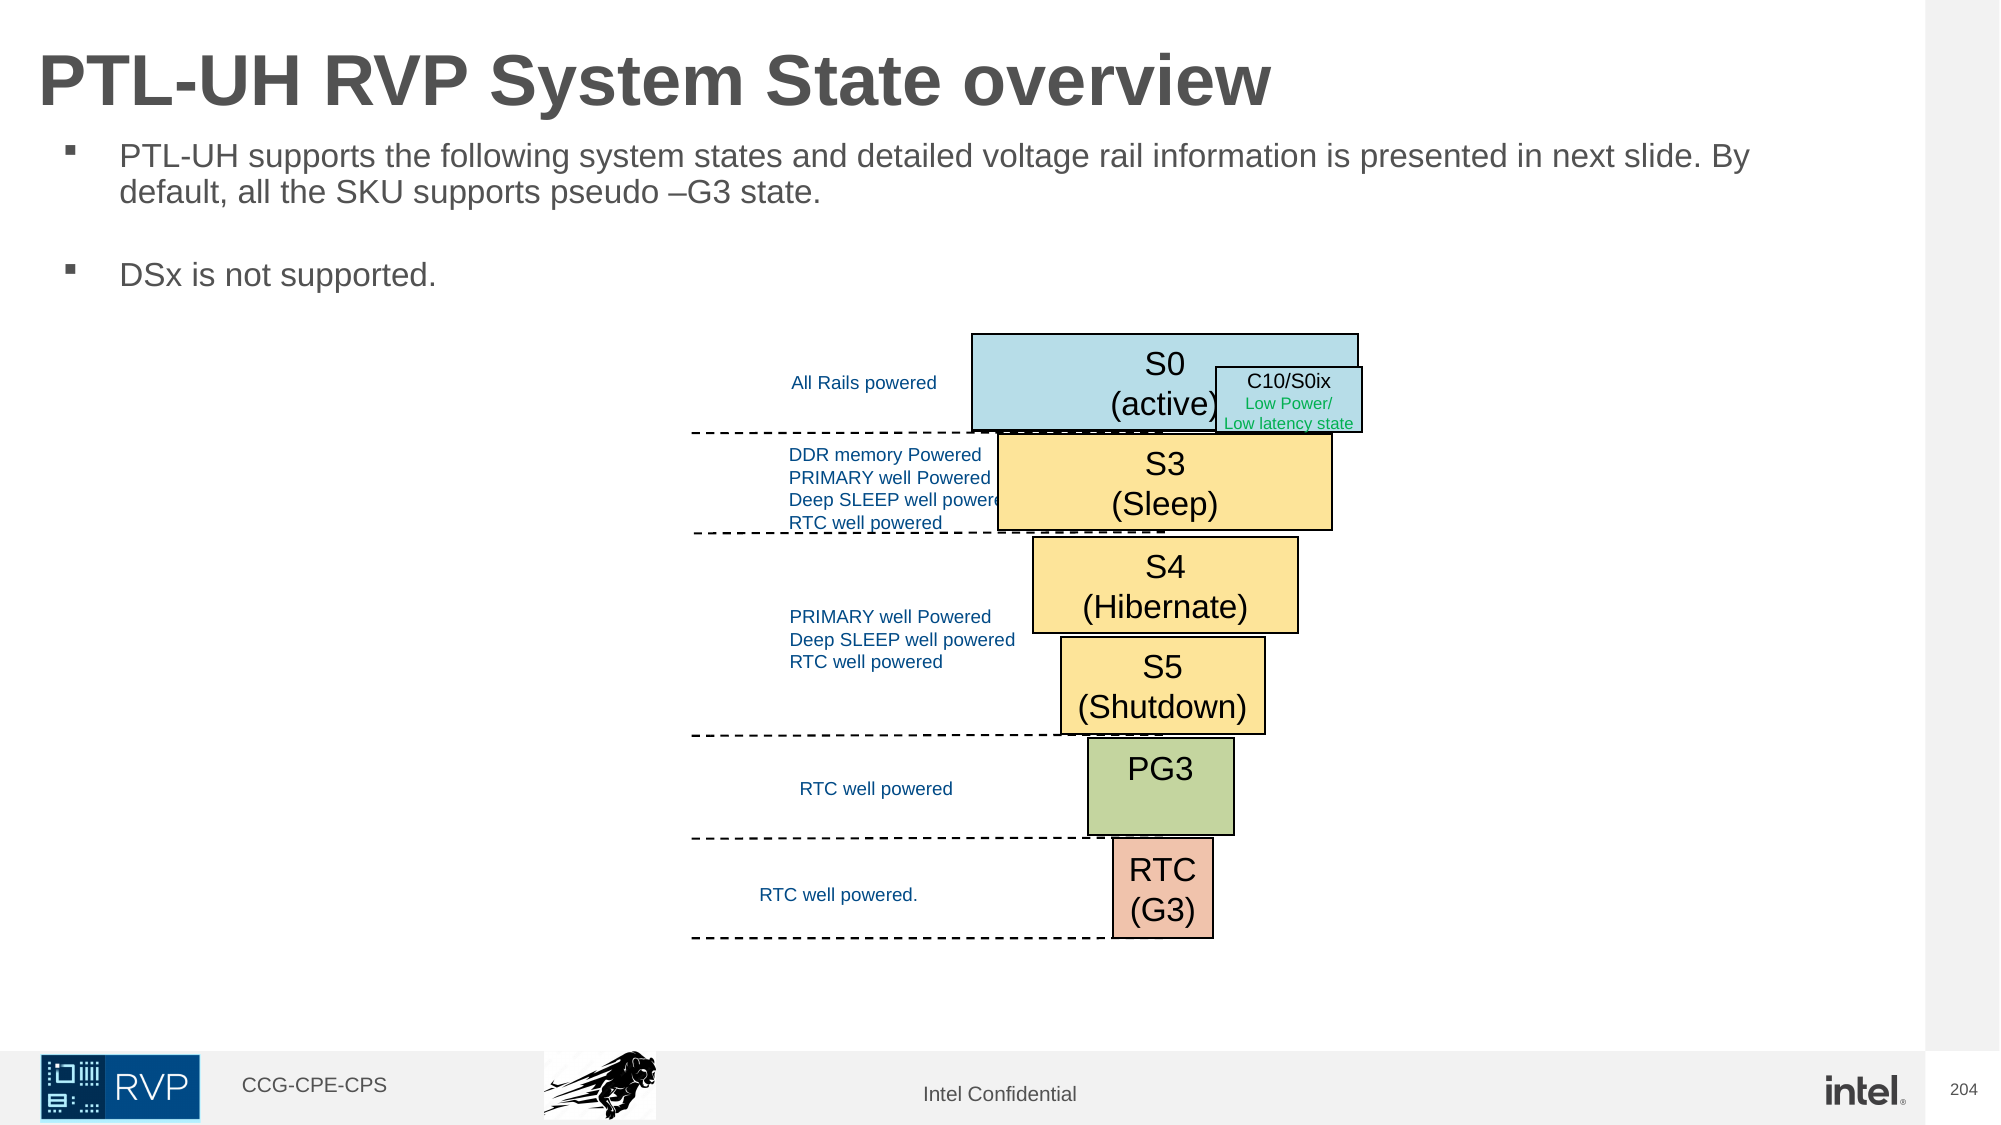

# PTL-UH RVP System State overview
PTL-UH supports the following system states and detailed voltage rail information is presented in next slide. By default, all the SKU supports pseudo –G3 state.
DSx is not supported.

S0
(active)
C10/S0ix
Low Power/
Low latency state
All Rails powered
S3
(Sleep)
DDR memory Powered
PRIMARY well Powered
Deep SLEEP well powered
RTC well powered
S4
(Hibernate)
PRIMARY well Powered
Deep SLEEP well powered
RTC well powered
S5
(Shutdown)

PG3

RTC well powered
RTC
(G3)
RTC well powered.